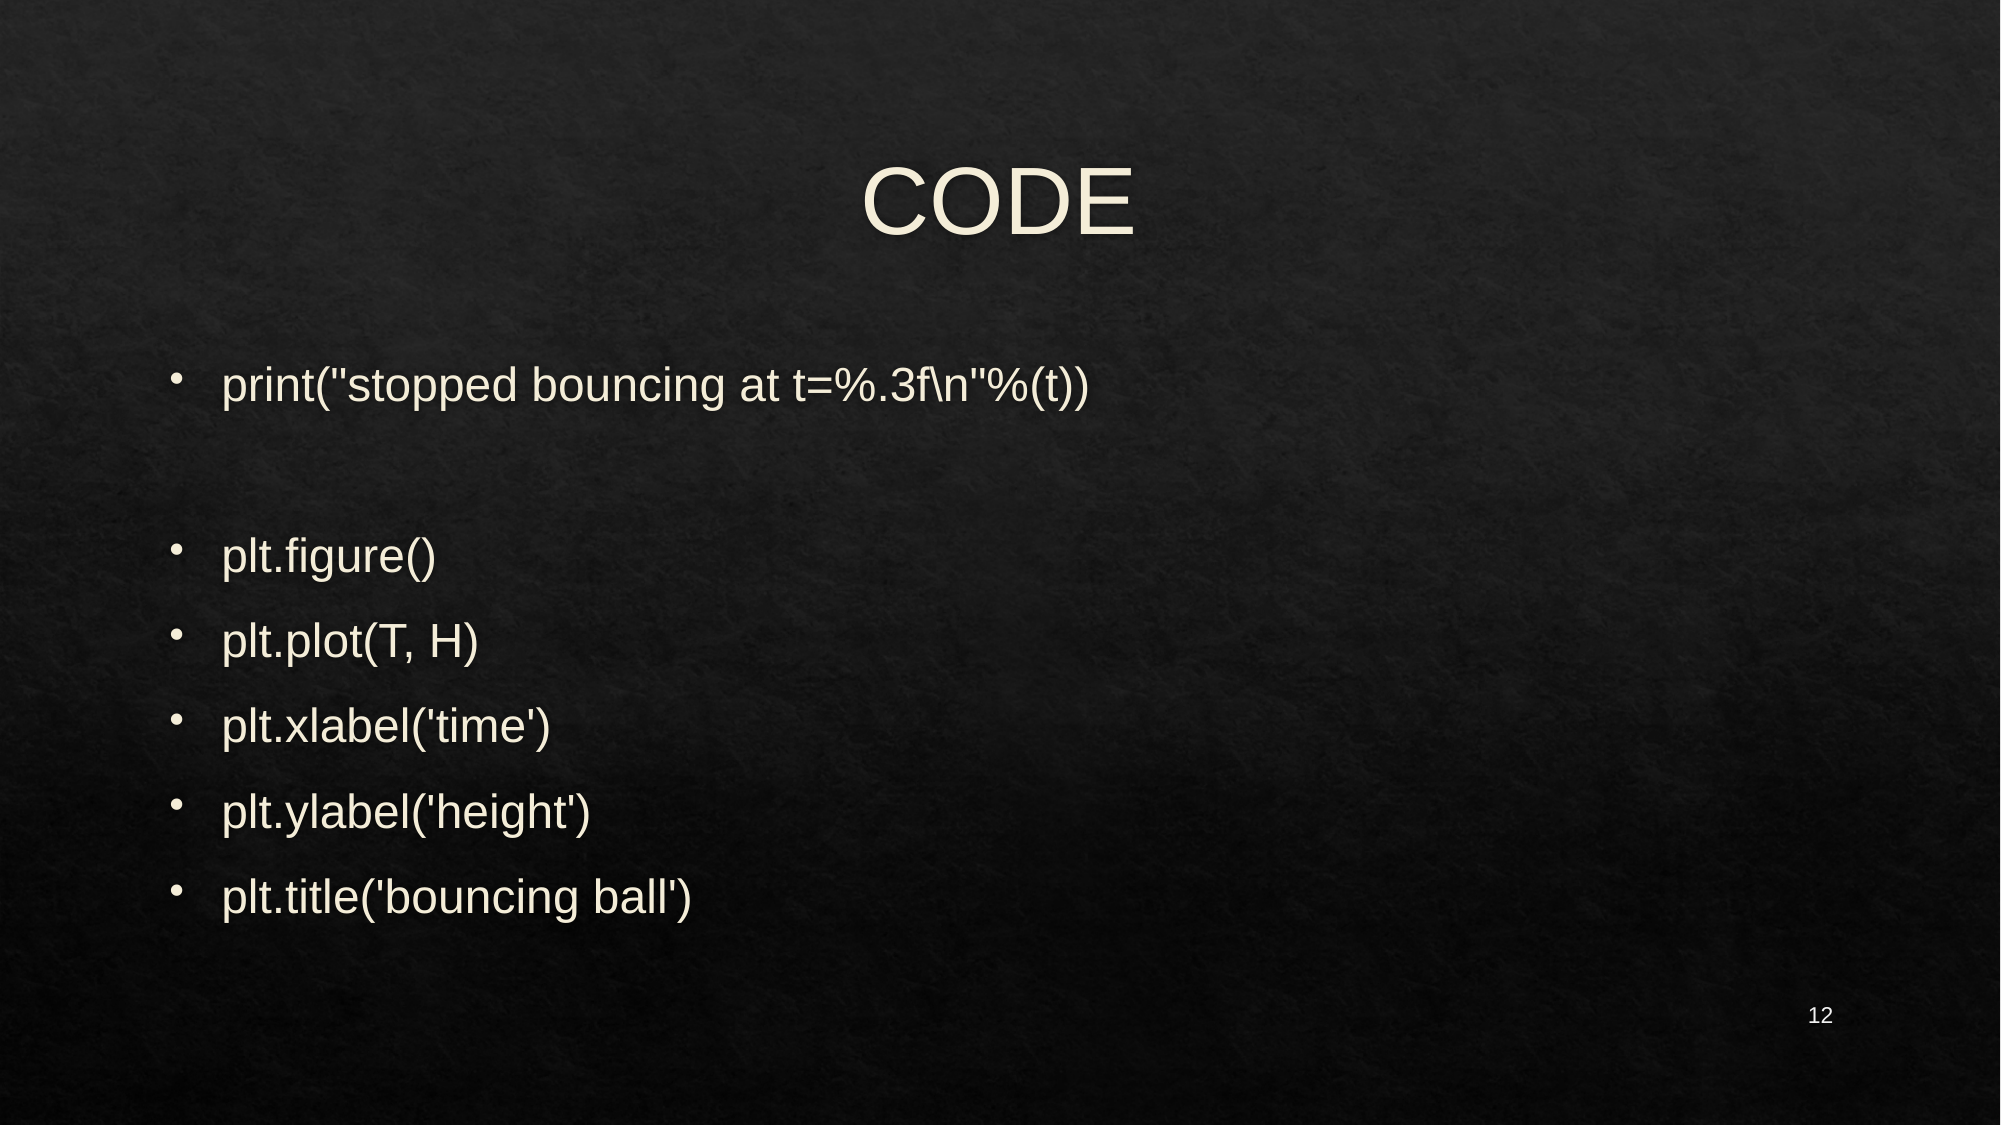

# CODE
print("stopped bouncing at t=%.3f\n"%(t))

plt.figure()
plt.plot(T, H)
plt.xlabel('time')
plt.ylabel('height')
plt.title('bouncing ball')
12